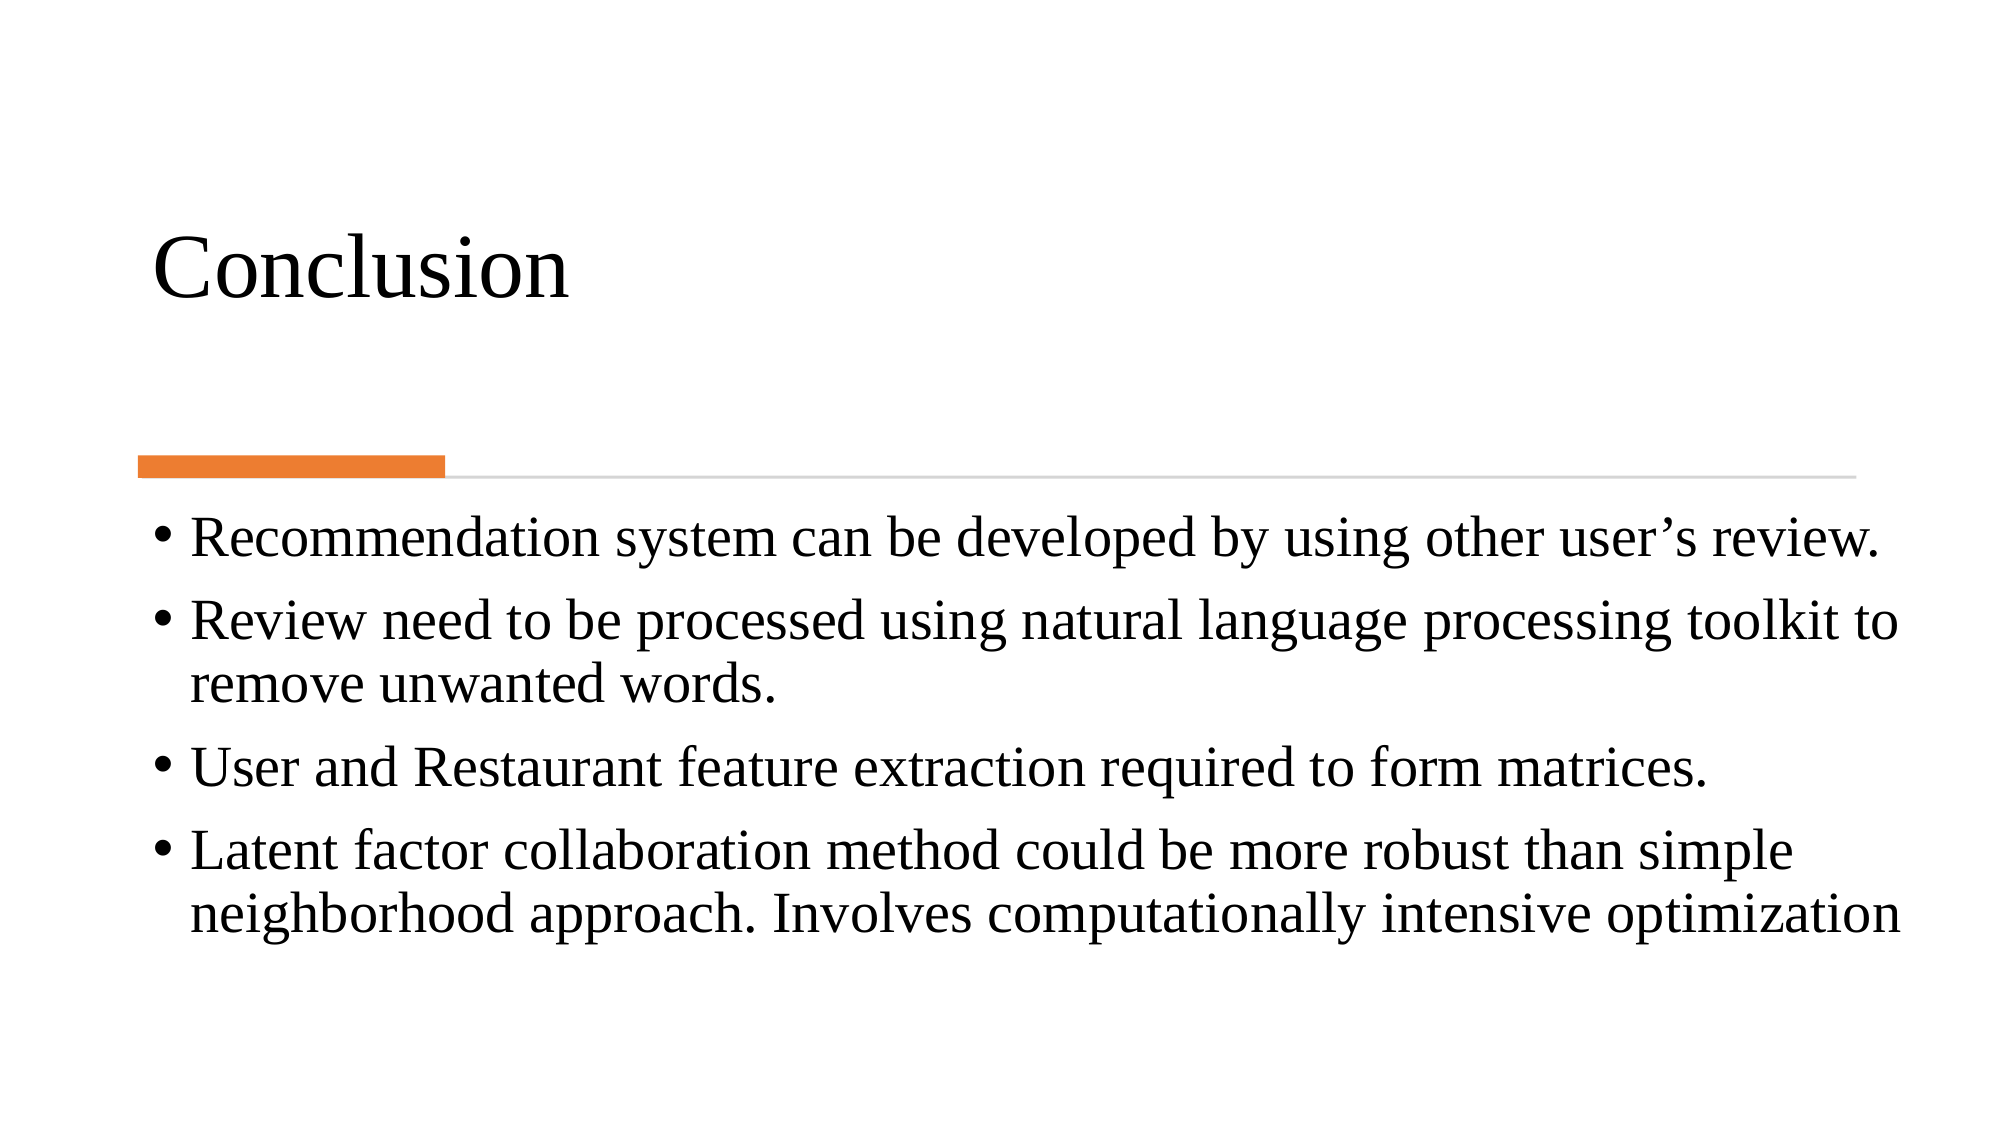

# Conclusion

Recommendation system can be developed by using other user’s review.
Review need to be processed using natural language processing toolkit to remove unwanted words.
User and Restaurant feature extraction required to form matrices.
Latent factor collaboration method could be more robust than simple neighborhood approach. Involves computationally intensive optimization